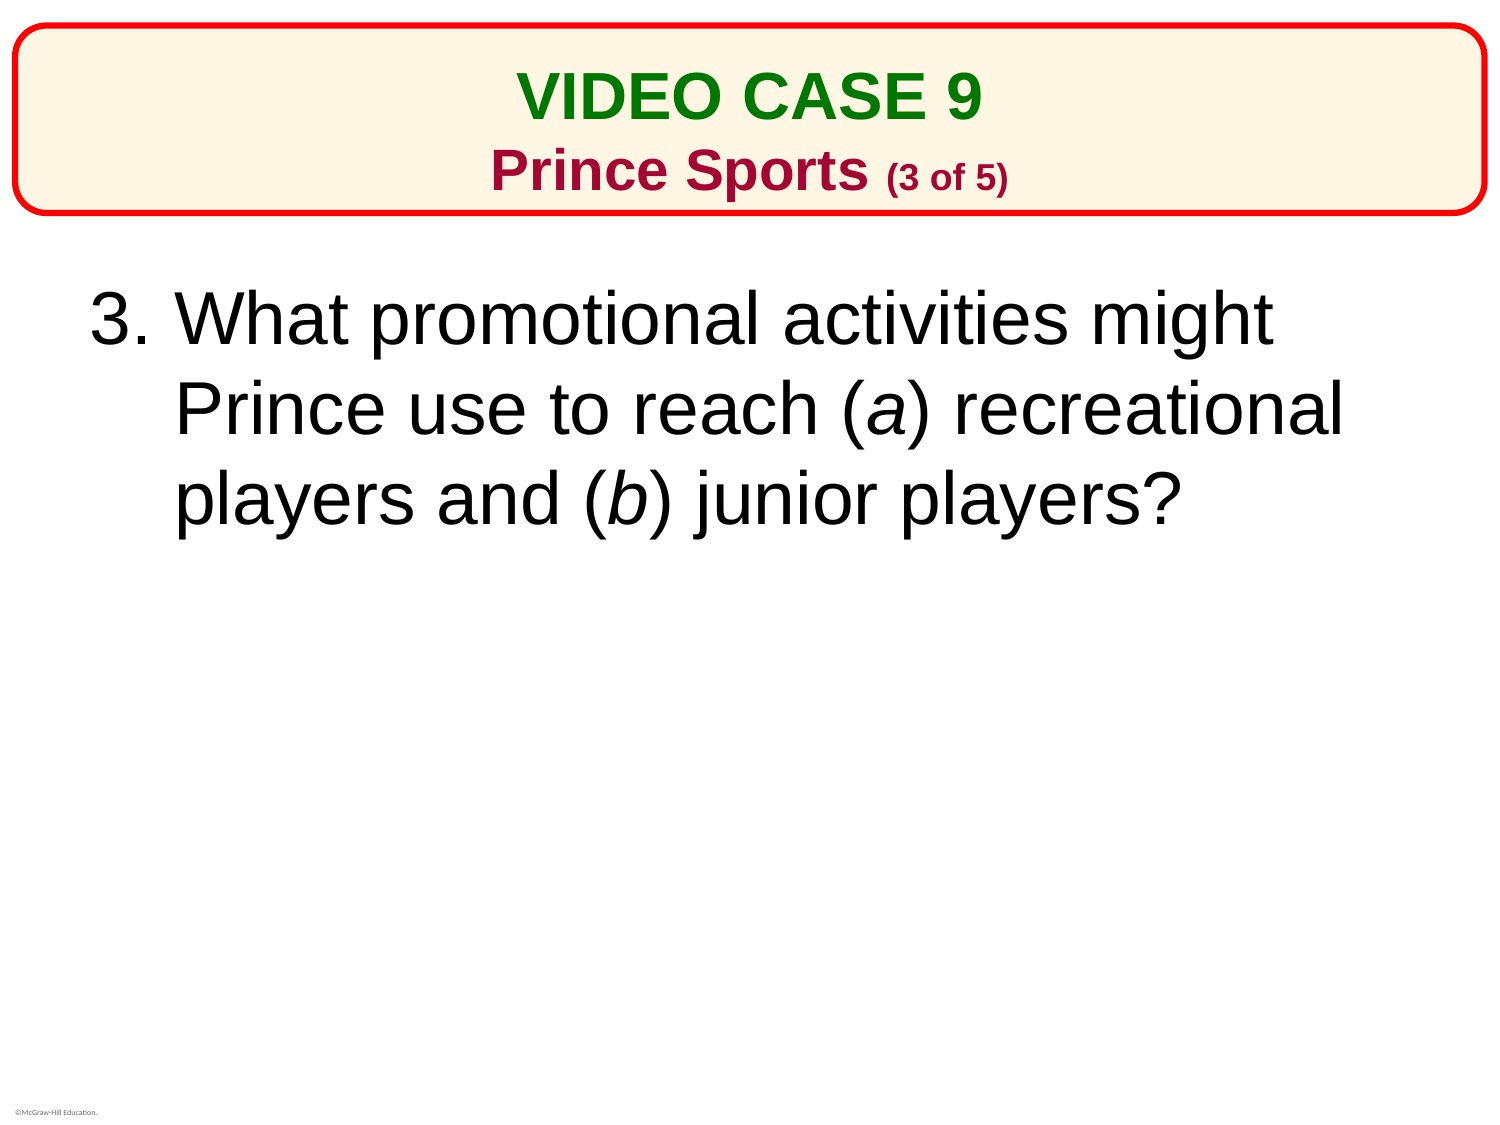

# VIDEO CASE 9 Prince Sports (3 of 5)
What promotional activities might Prince use to reach (a) recreational players and (b) junior players?